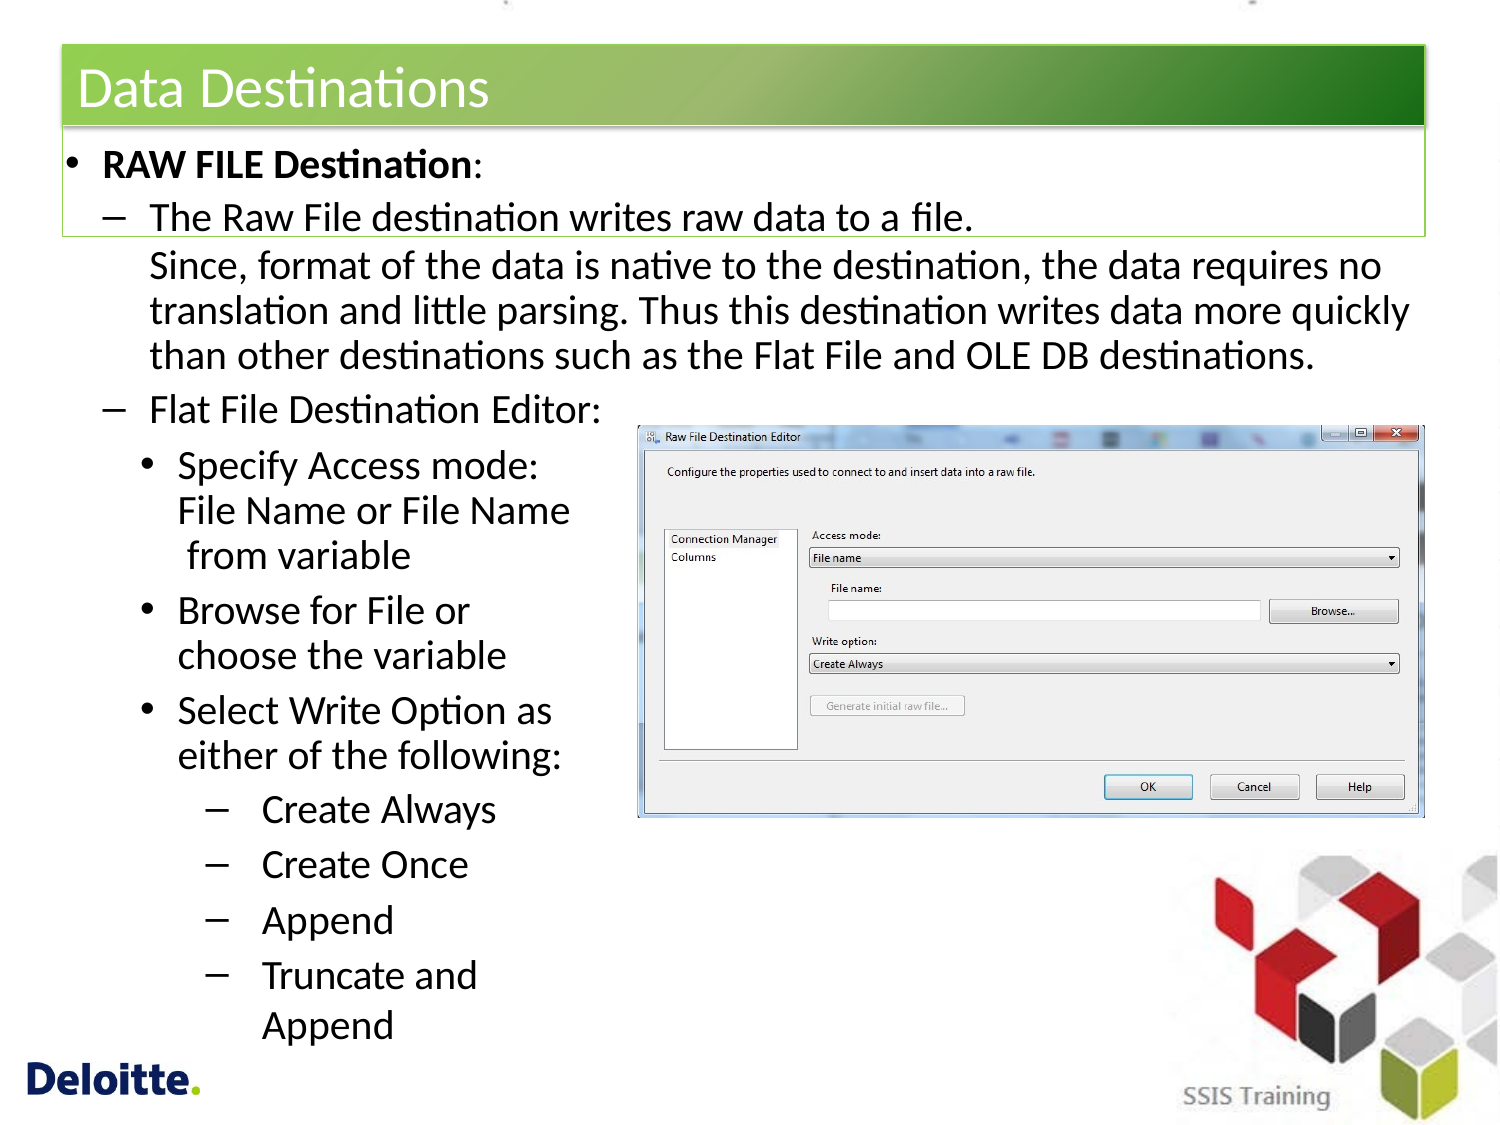

# Data Destinations
RAW FILE Destination:
The Raw File destination writes raw data to a file.
Since, format of the data is native to the destination, the data requires no  translation and little parsing. Thus this destination writes data more quickly  than other destinations such as the Flat File and OLE DB destinations.
Flat File Destination Editor:
Specify Access mode:  File Name or File Name  from variable
Browse for File or  choose the variable
Select Write Option as  either of the following:
Create Always
Create Once
Append
Truncate and Append